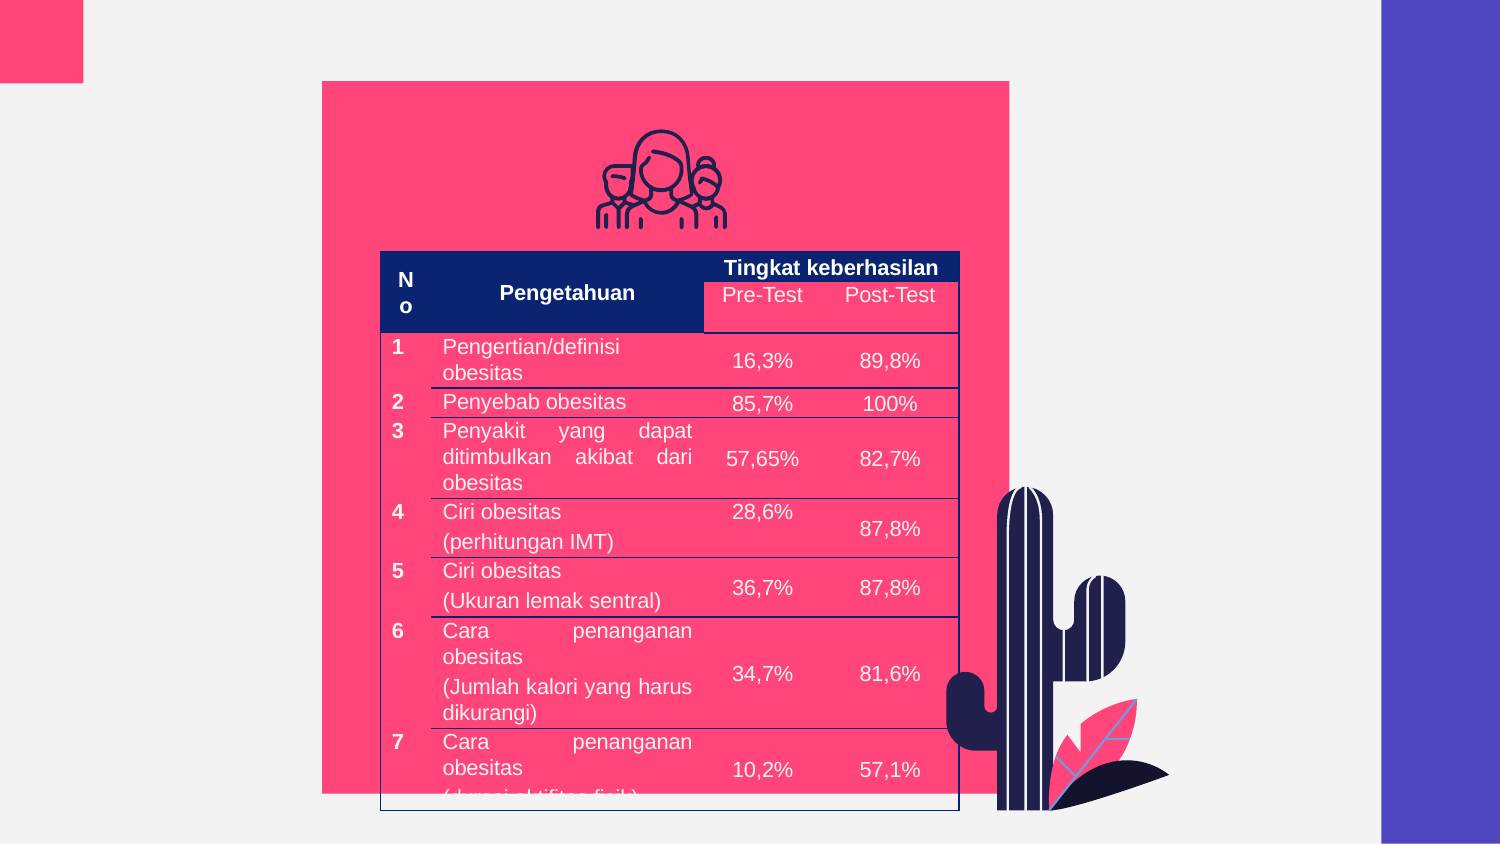

| No | Pengetahuan | Tingkat keberhasilan |  |
| --- | --- | --- | --- |
|  |  | Pre-Test | Post-Test |
| 1 | Pengertian/definisi obesitas | 16,3% | 89,8% |
| 2 | Penyebab obesitas | 85,7% | 100% |
| 3 | Penyakit yang dapat ditimbulkan akibat dari obesitas | 57,65% | 82,7% |
| 4 | Ciri obesitas (perhitungan IMT) | 28,6% | 87,8% |
| 5 | Ciri obesitas (Ukuran lemak sentral) | 36,7% | 87,8% |
| 6 | Cara penanganan obesitas (Jumlah kalori yang harus dikurangi) | 34,7% | 81,6% |
| 7 | Cara penanganan obesitas (durasi aktifitas fisik) | 10,2% | 57,1% |